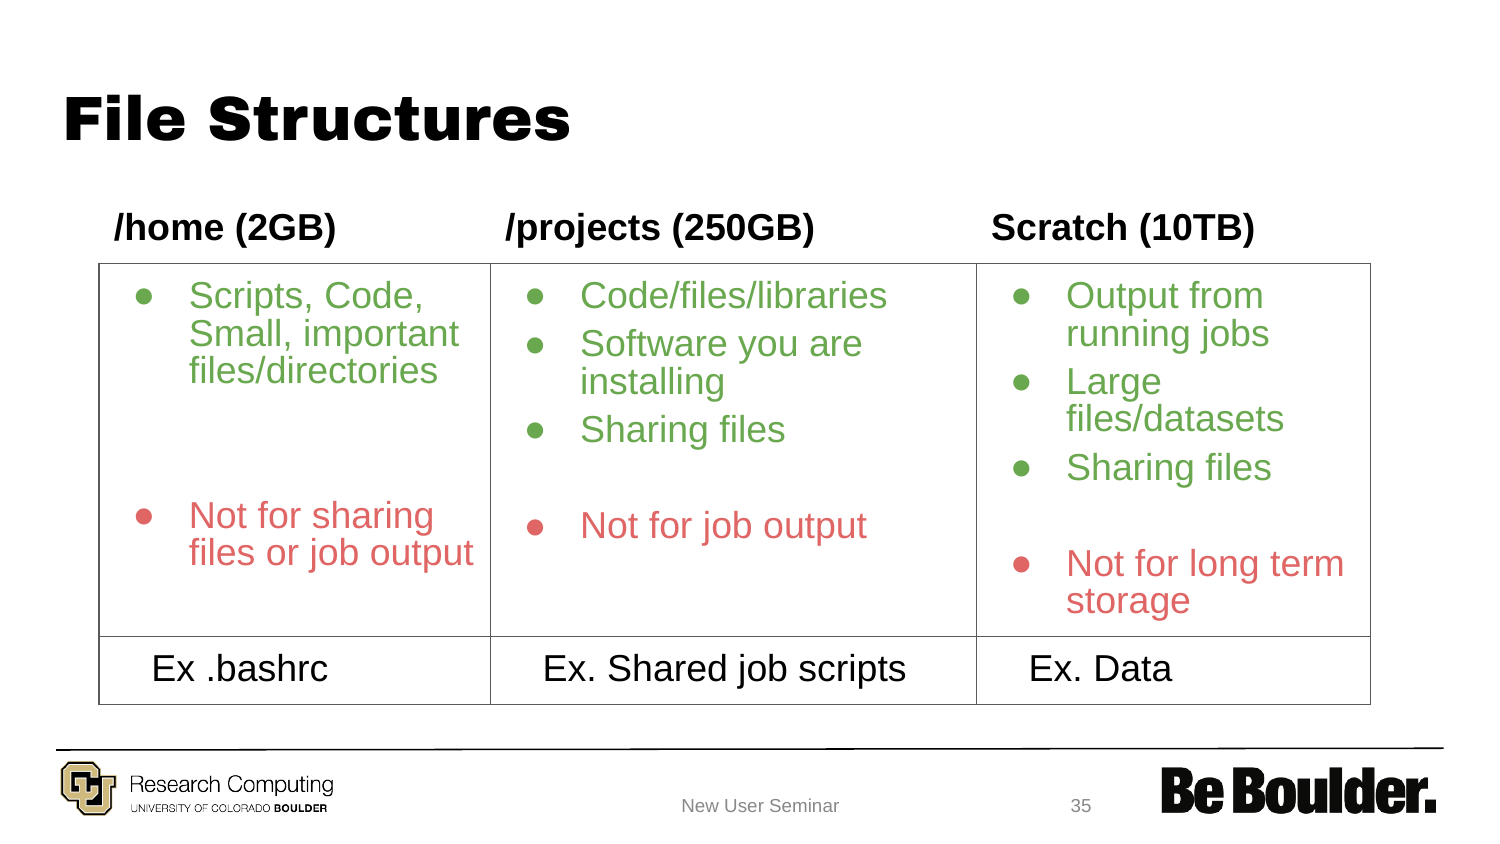

# File Structures
| /home (2GB) | /projects (250GB) | Scratch (10TB) |
| --- | --- | --- |
| Scripts, Code, Small, important files/directories Not for sharing files or job output | Code/files/libraries Software you are installing Sharing files Not for job output | Output from running jobs Large files/datasets Sharing files Not for long term storage |
| Ex .bashrc | Ex. Shared job scripts | Ex. Data |
New User Seminar
35